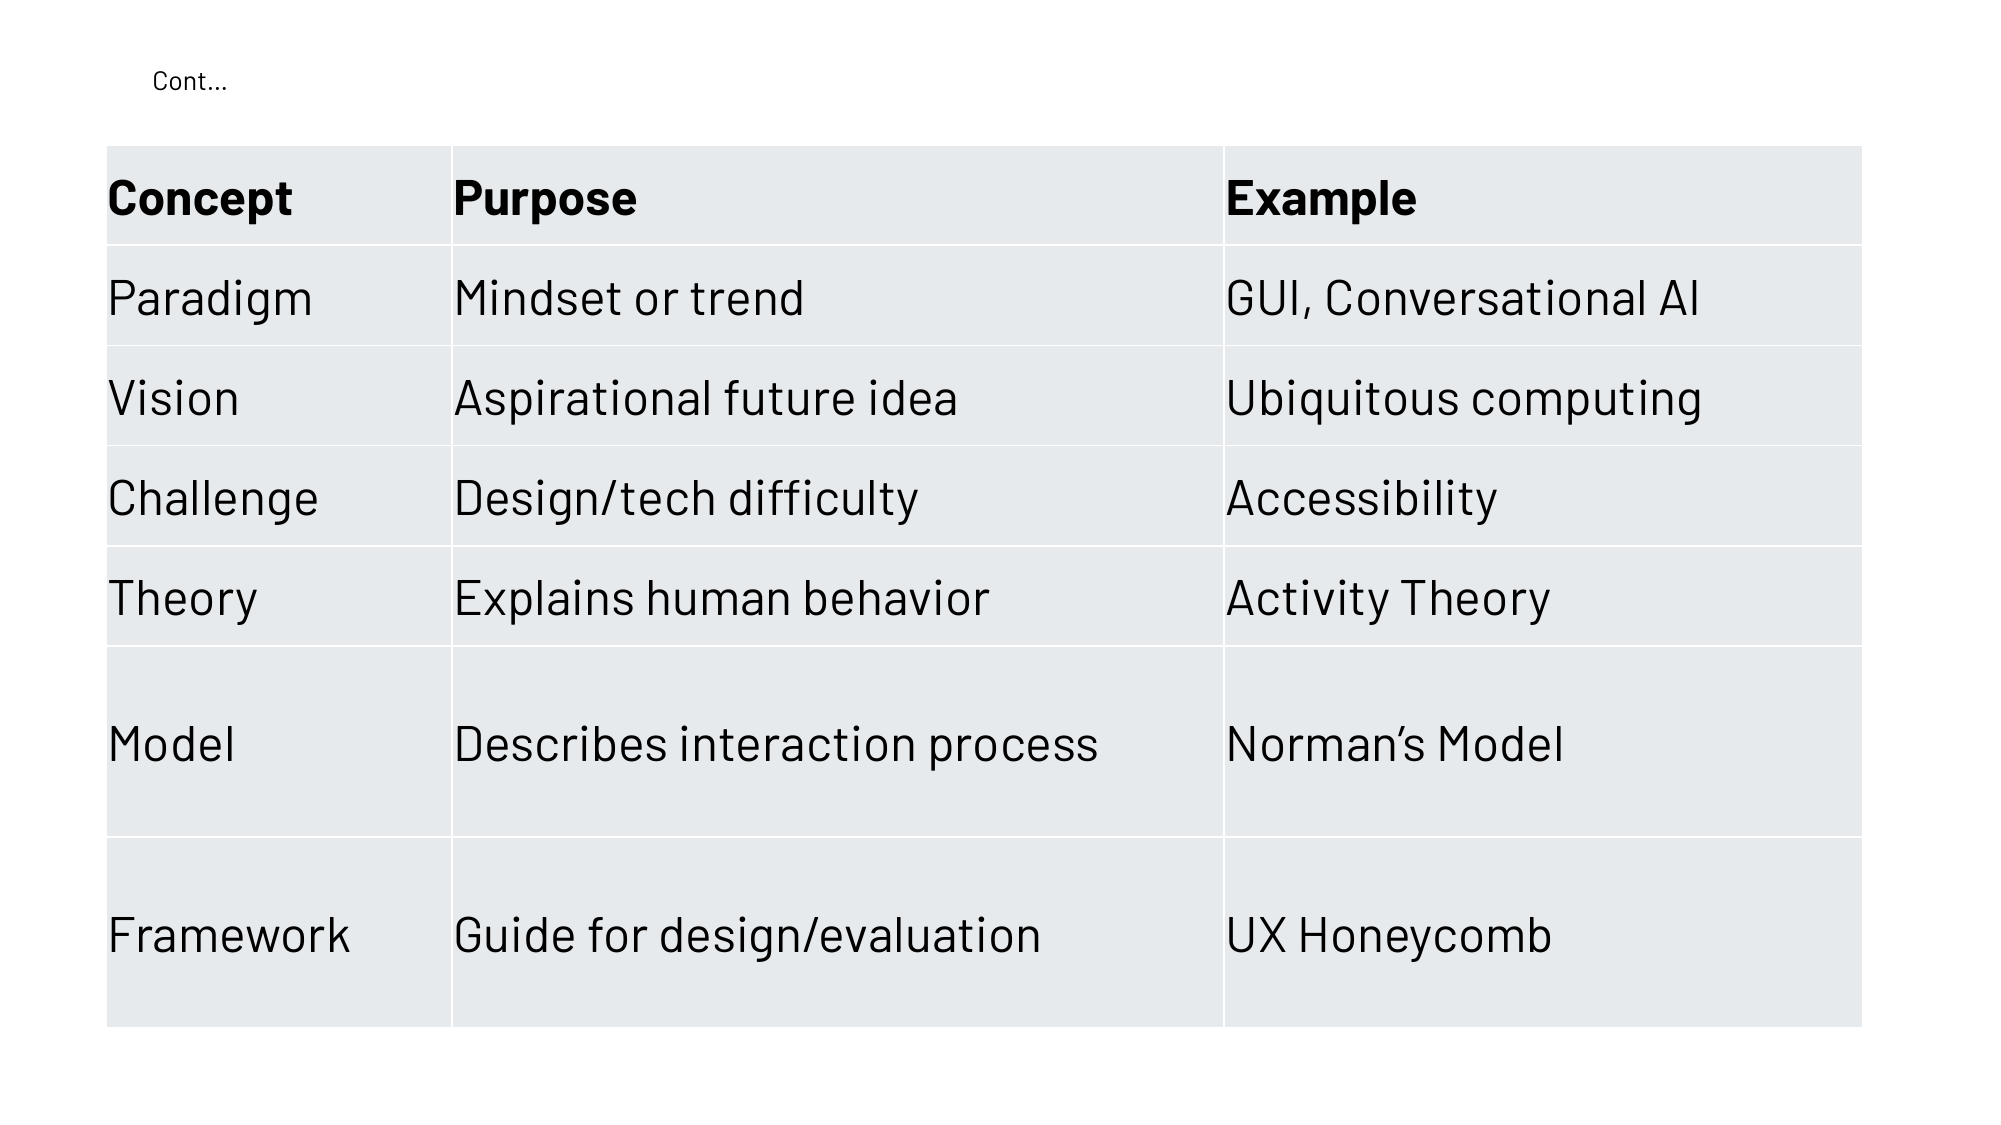

# Cont…
| Concept | Purpose | Example |
| --- | --- | --- |
| Paradigm | Mindset or trend | GUI, Conversational AI |
| Vision | Aspirational future idea | Ubiquitous computing |
| Challenge | Design/tech difficulty | Accessibility |
| Theory | Explains human behavior | Activity Theory |
| Model | Describes interaction process | Norman’s Model |
| Framework | Guide for design/evaluation | UX Honeycomb |